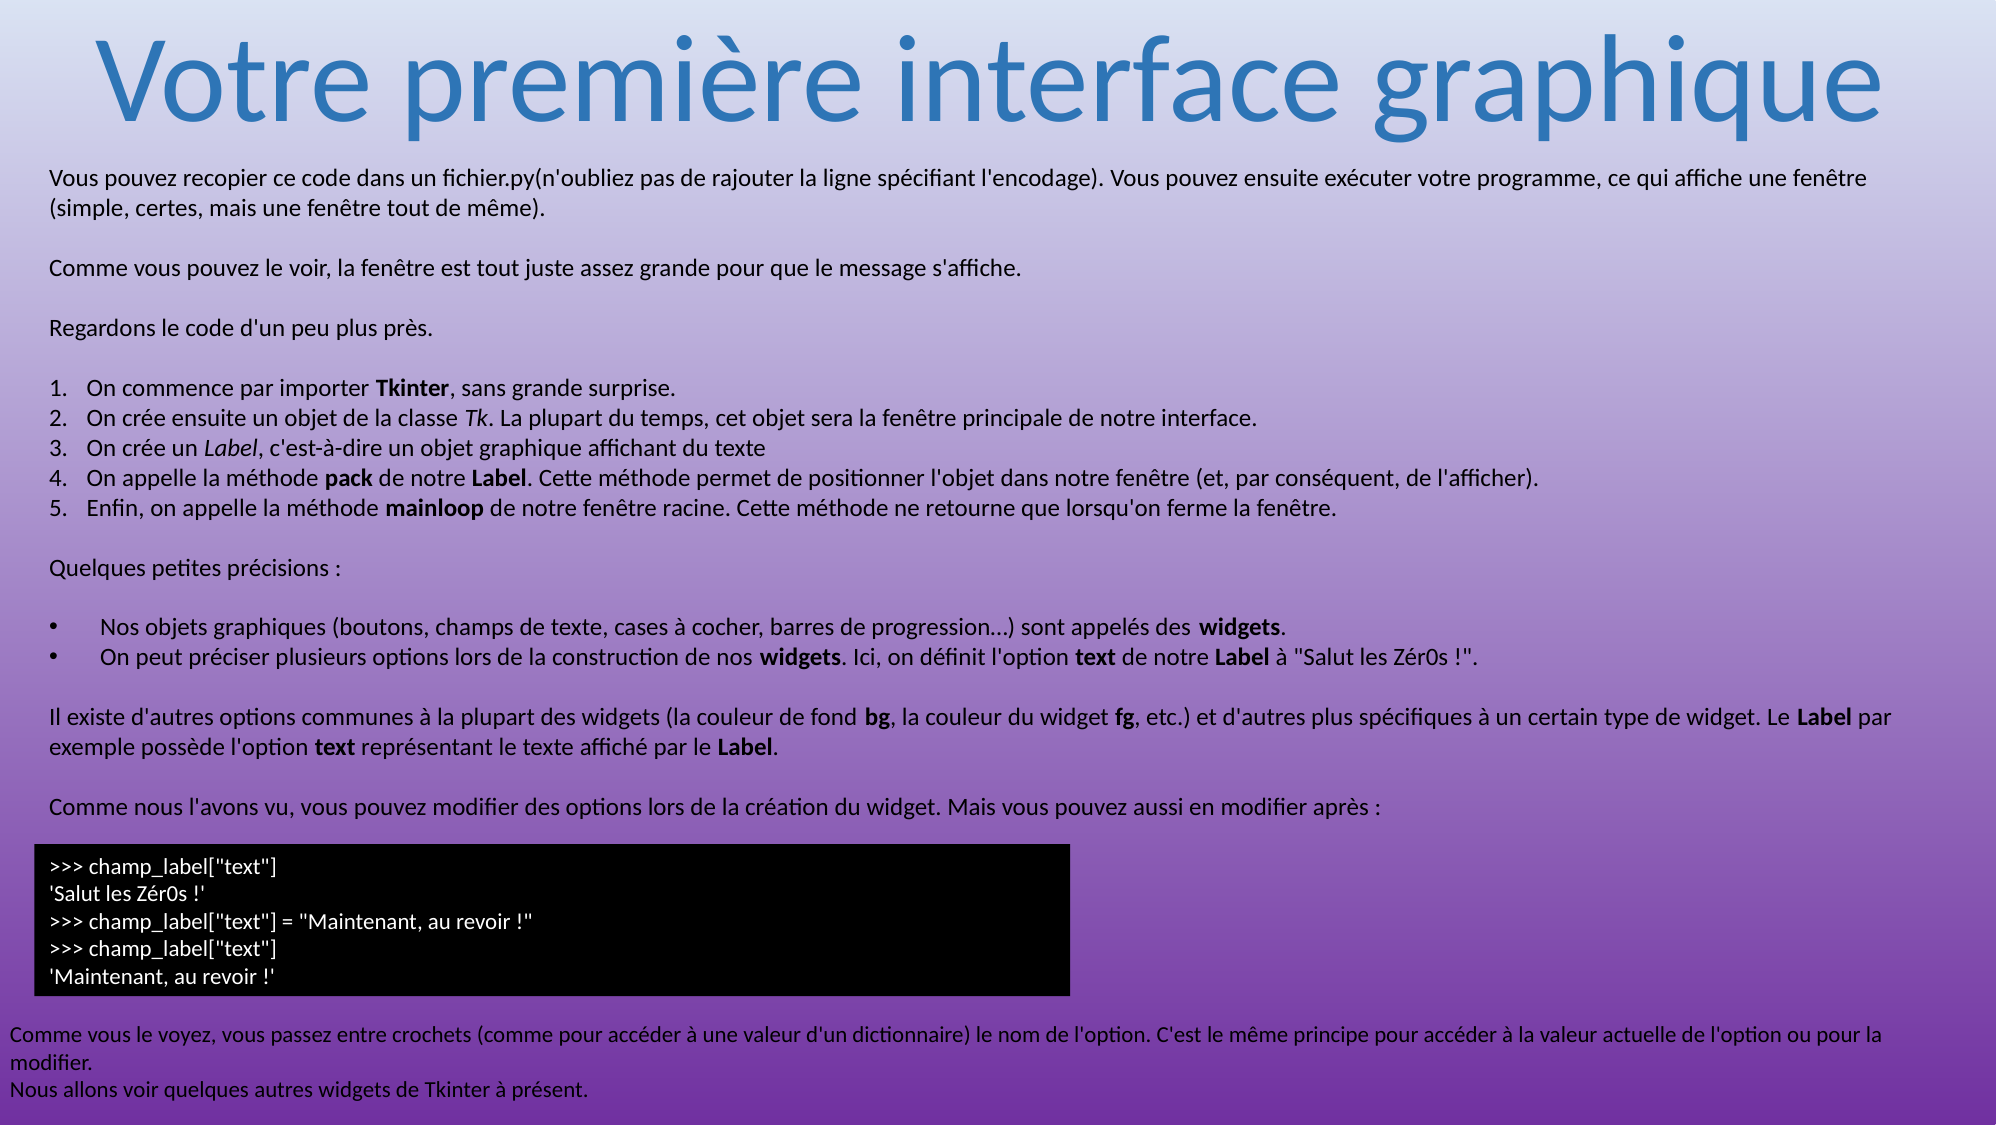

# Votre première interface graphique
Vous pouvez recopier ce code dans un fichier.py(n'oubliez pas de rajouter la ligne spécifiant l'encodage). Vous pouvez ensuite exécuter votre programme, ce qui affiche une fenêtre (simple, certes, mais une fenêtre tout de même).

Comme vous pouvez le voir, la fenêtre est tout juste assez grande pour que le message s'affiche.

Regardons le code d'un peu plus près.

On commence par importer Tkinter, sans grande surprise.
On crée ensuite un objet de la classe Tk. La plupart du temps, cet objet sera la fenêtre principale de notre interface.
On crée un Label, c'est-à-dire un objet graphique affichant du texte
On appelle la méthode pack de notre Label. Cette méthode permet de positionner l'objet dans notre fenêtre (et, par conséquent, de l'afficher).
Enfin, on appelle la méthode mainloop de notre fenêtre racine. Cette méthode ne retourne que lorsqu'on ferme la fenêtre.

Quelques petites précisions :

    Nos objets graphiques (boutons, champs de texte, cases à cocher, barres de progression…) sont appelés des widgets.
    On peut préciser plusieurs options lors de la construction de nos widgets. Ici, on définit l'option text de notre Label à "Salut les Zér0s !".

Il existe d'autres options communes à la plupart des widgets (la couleur de fond bg, la couleur du widget fg, etc.) et d'autres plus spécifiques à un certain type de widget. Le Label par exemple possède l'option text représentant le texte affiché par le Label.

Comme nous l'avons vu, vous pouvez modifier des options lors de la création du widget. Mais vous pouvez aussi en modifier après :
>>> champ_label["text"]
'Salut les Zér0s !'
>>> champ_label["text"] = "Maintenant, au revoir !"
>>> champ_label["text"]
'Maintenant, au revoir !'
Comme vous le voyez, vous passez entre crochets (comme pour accéder à une valeur d'un dictionnaire) le nom de l'option. C'est le même principe pour accéder à la valeur actuelle de l'option ou pour la modifier.
Nous allons voir quelques autres widgets de Tkinter à présent.

688